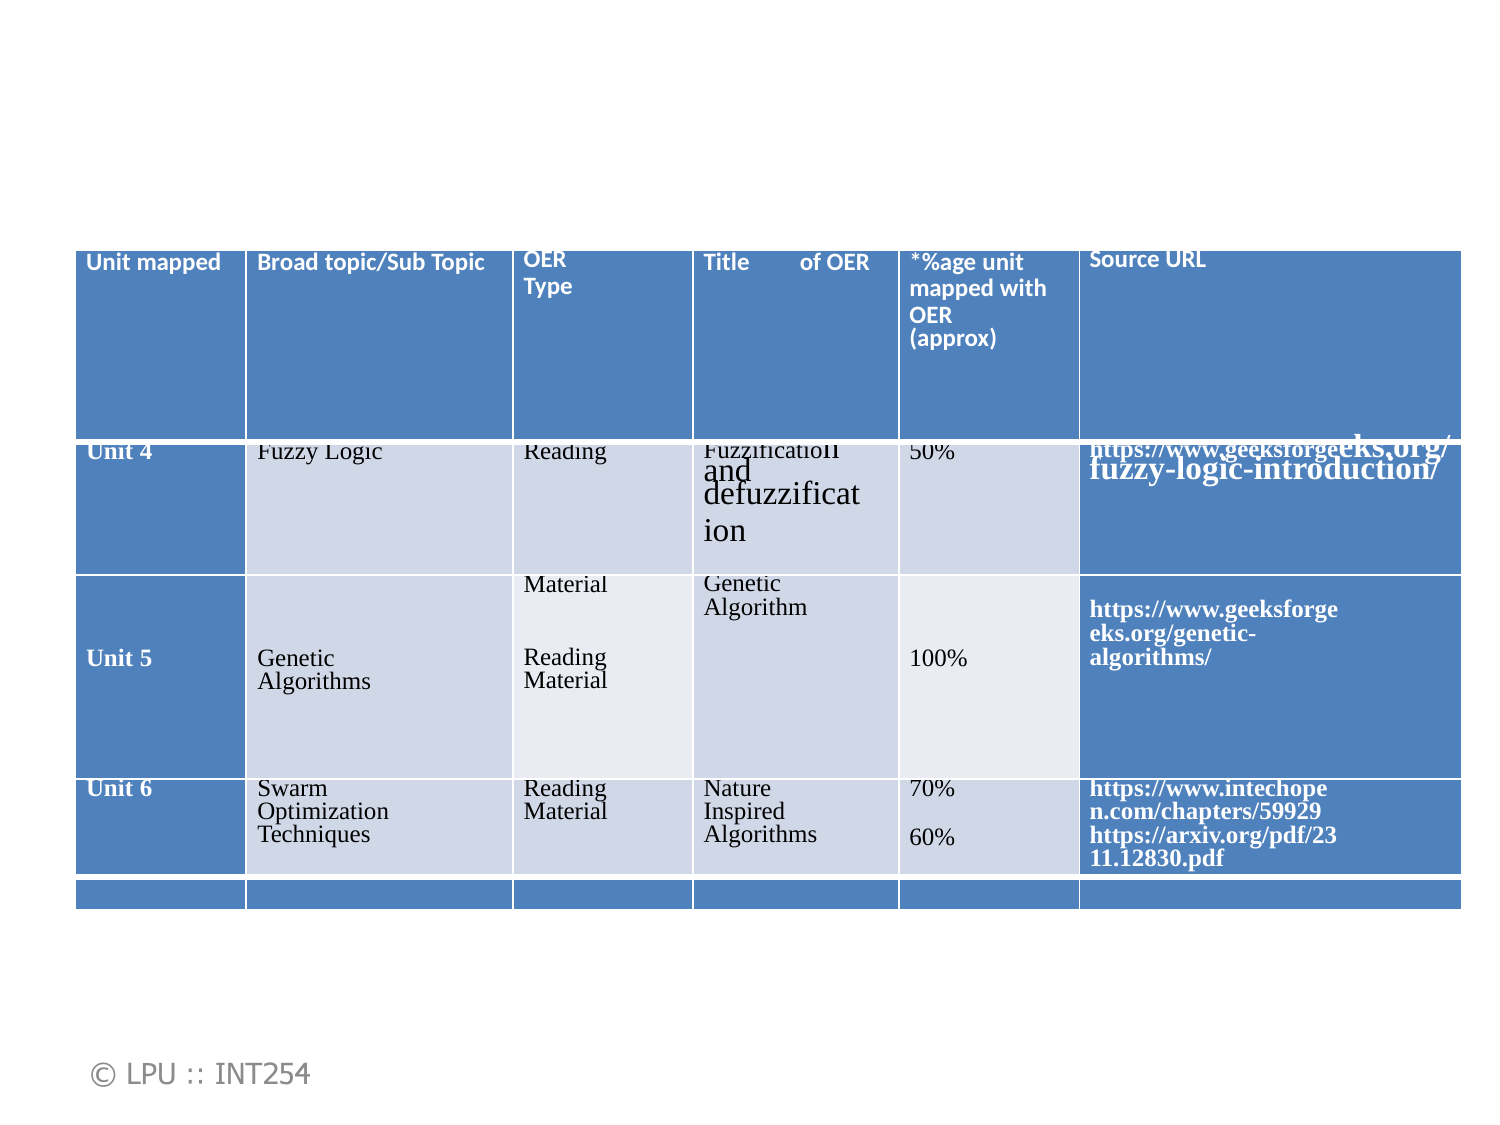

#
| Unit mapped | Broad topic/Sub Topic | OER Type | Title of OER | \*%age unit mapped with OER (approx) | Source URL |
| --- | --- | --- | --- | --- | --- |
| Unit 4 | Fuzzy Logic | Reading | Fuzzification and defuzzificat ion | 50% | https://www.geeksforgeeks.org/fuzzy-logic-introduction/ |
| Unit 5 | Genetic Algorithms | Material     Reading Material | Genetic Algorithm | 100% | https://www.geeksforge eks.org/genetic- algorithms/ |
| Unit 6 | Swarm Optimization Techniques | Reading Material | Nature Inspired Algorithms | 70%   60% | https://www.intechope n.com/chapters/59929 https://arxiv.org/pdf/23 11.12830.pdf |
|  |  |  |  |  |  |
© LPU :: INT254